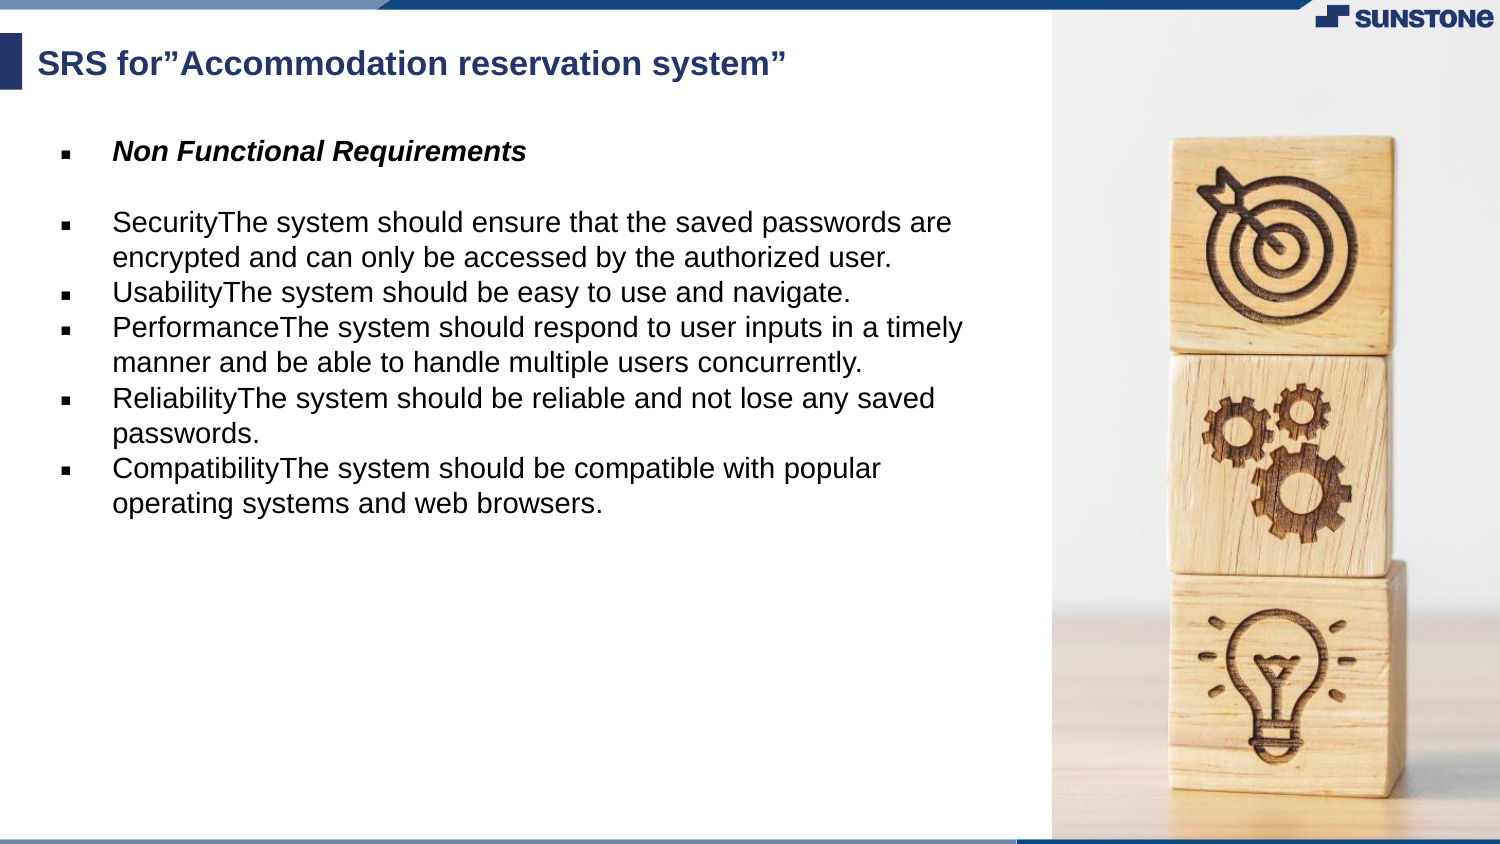

# SRS for”Accommodation reservation system”
Non Functional Requirements
SecurityThe system should ensure that the saved passwords are encrypted and can only be accessed by the authorized user.
UsabilityThe system should be easy to use and navigate.
PerformanceThe system should respond to user inputs in a timely manner and be able to handle multiple users concurrently.
ReliabilityThe system should be reliable and not lose any saved passwords.
CompatibilityThe system should be compatible with popular operating systems and web browsers.